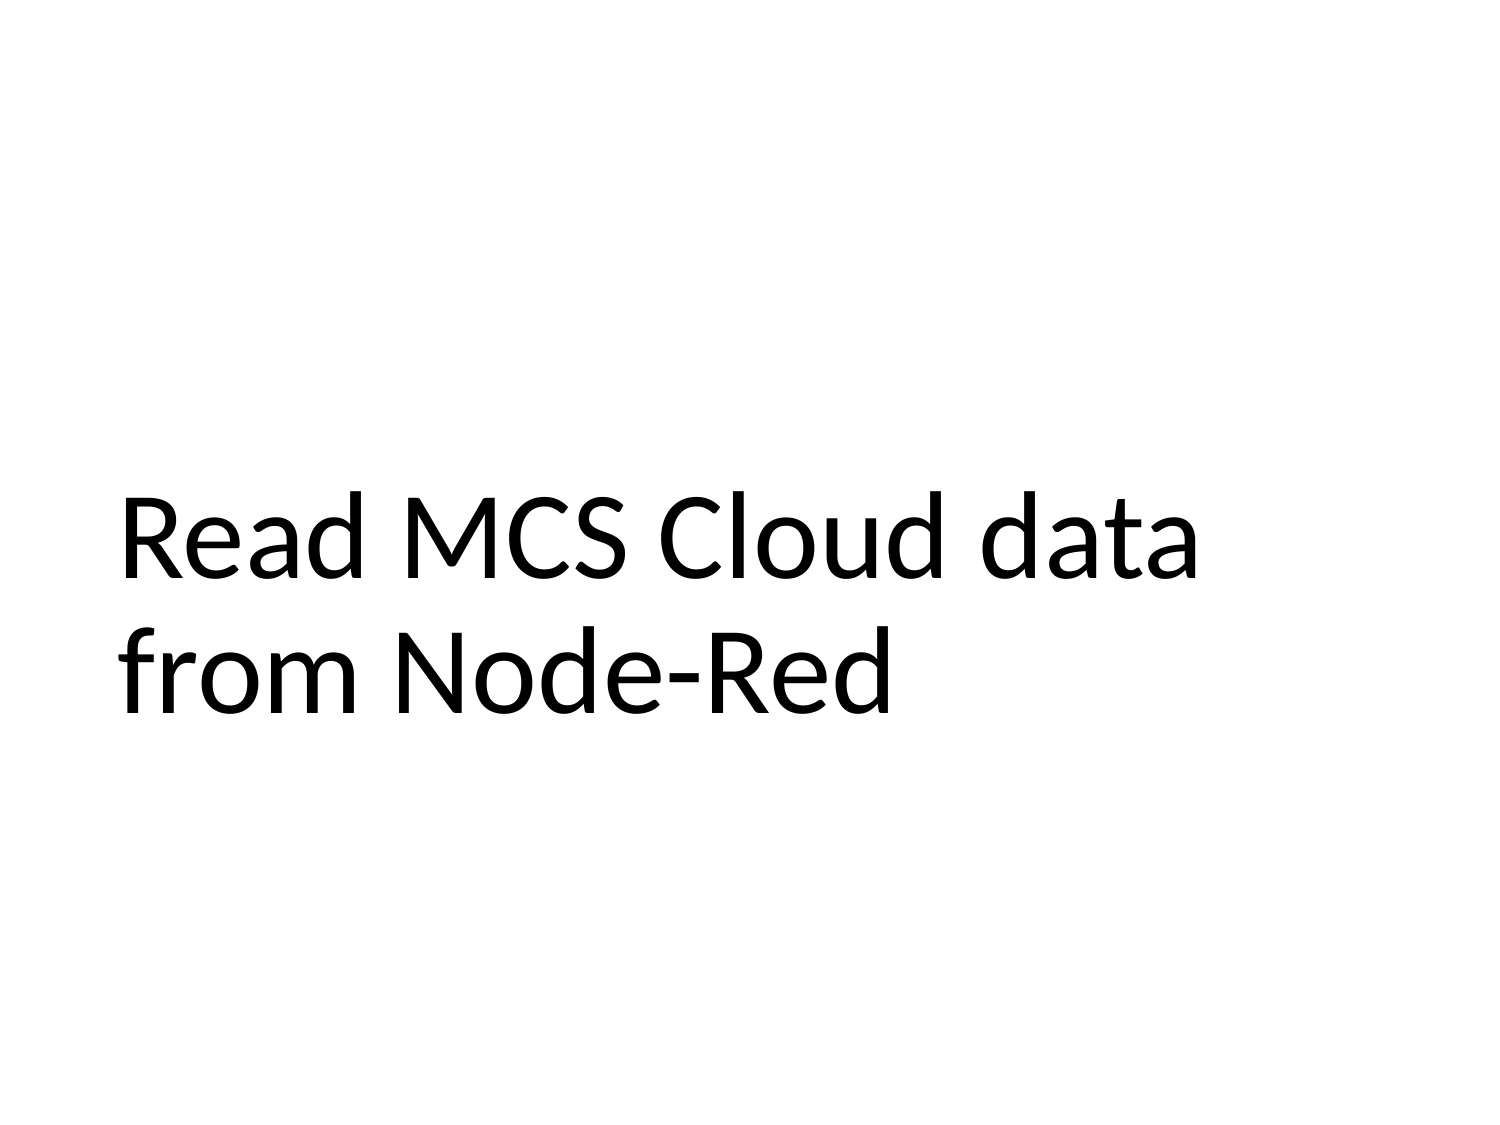

# Read MCS Cloud data from Node-Red